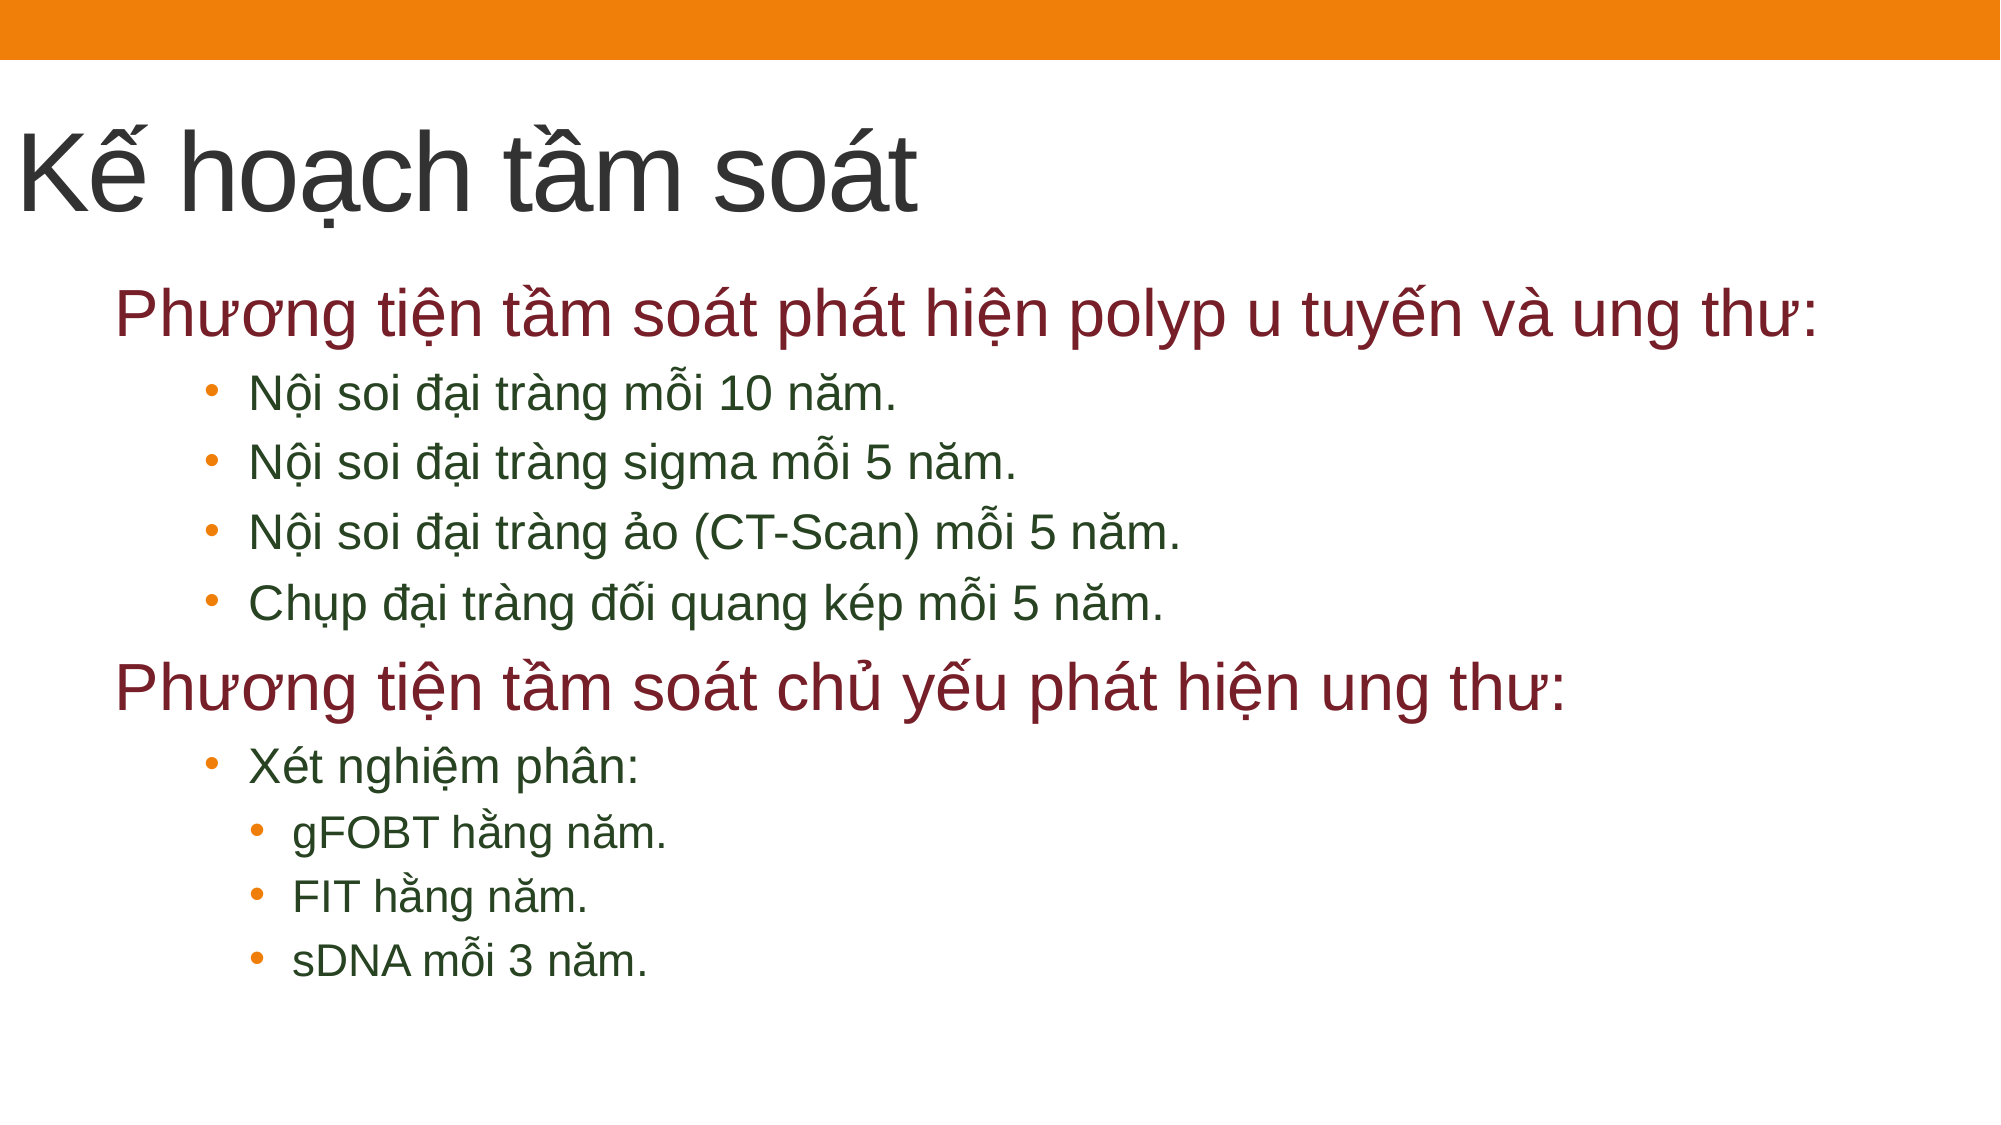

# Kế hoạch tầm soát
Phương tiện tầm soát phát hiện polyp u tuyến và ung thư:
 Nội soi đại tràng mỗi 10 năm.
 Nội soi đại tràng sigma mỗi 5 năm.
 Nội soi đại tràng ảo (CT-Scan) mỗi 5 năm.
 Chụp đại tràng đối quang kép mỗi 5 năm.
Phương tiện tầm soát chủ yếu phát hiện ung thư:
 Xét nghiệm phân:
 gFOBT hằng năm.
 FIT hằng năm.
 sDNA mỗi 3 năm.